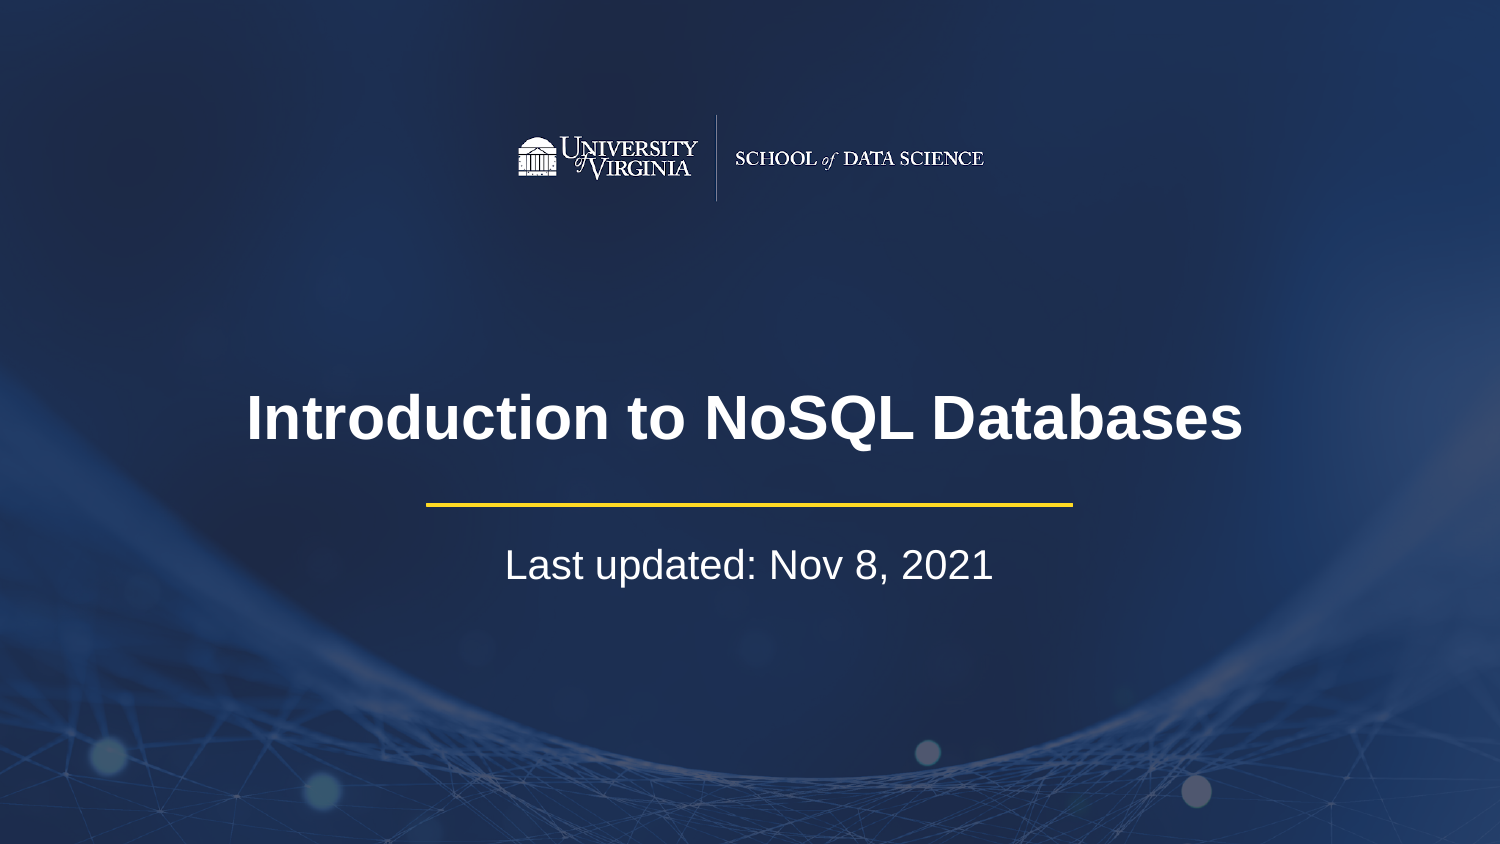

# Introduction to NoSQL Databases

Last updated: Nov 8, 2021